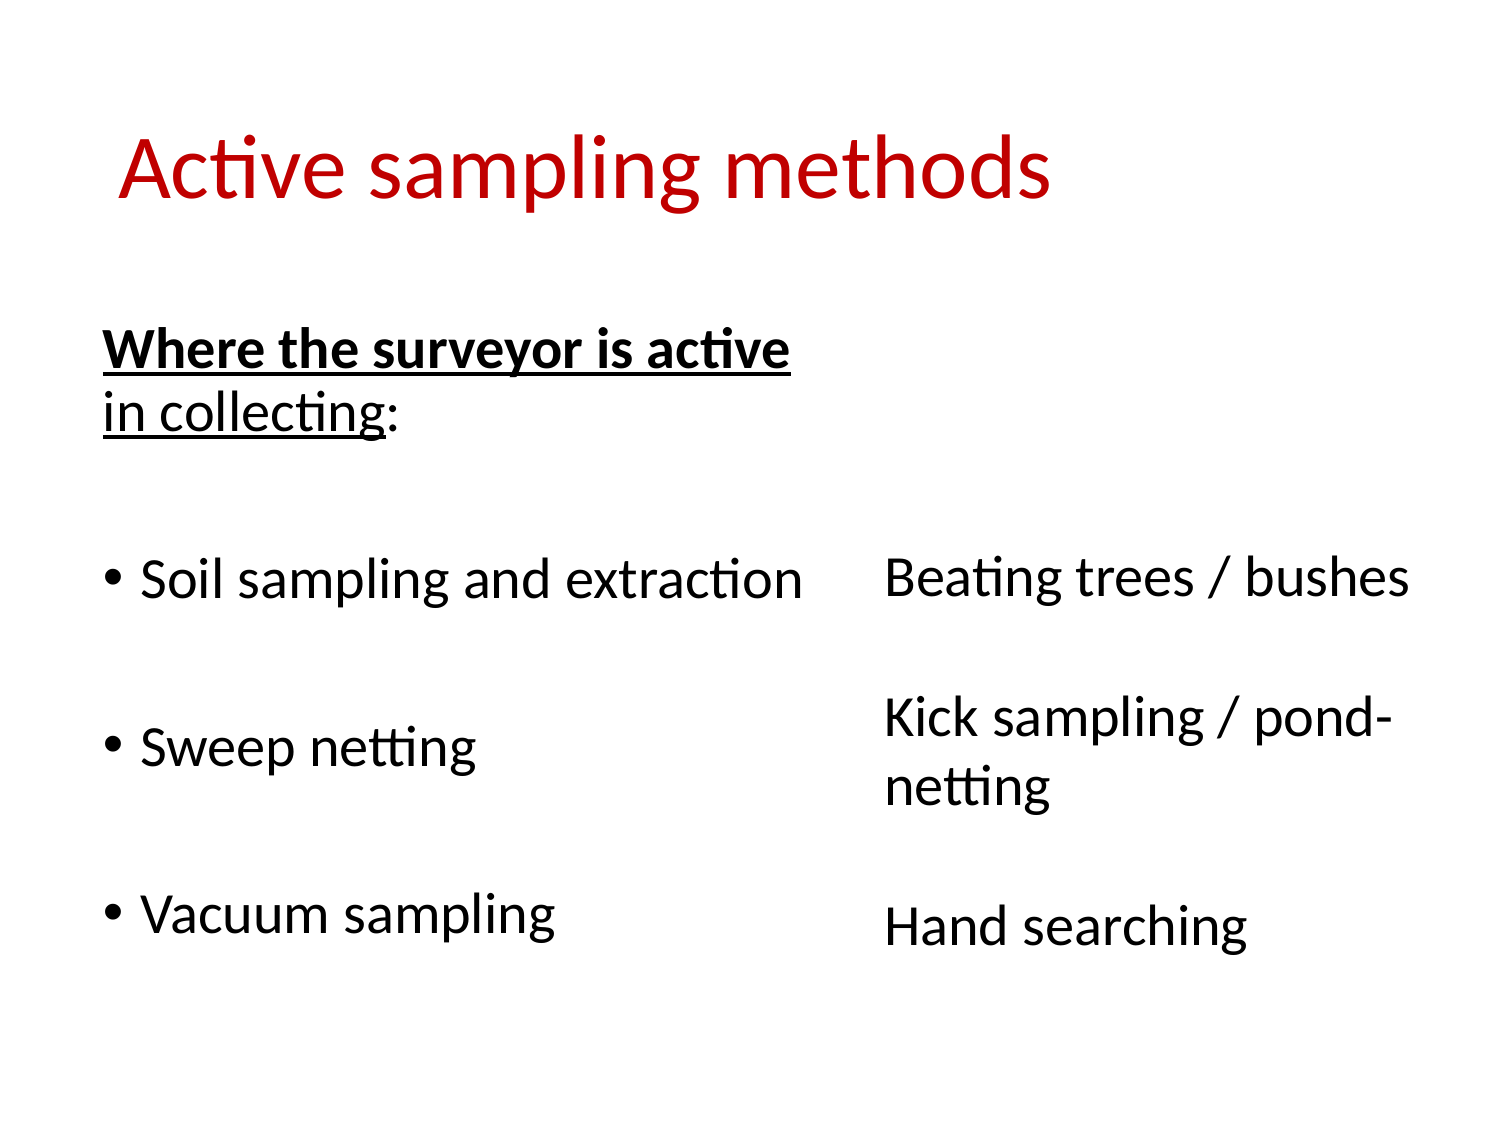

# Active sampling methods
Where the surveyor is active in collecting:

Soil sampling and extraction

Sweep netting

Vacuum sampling

Beating trees / bushes

Kick sampling / pond-netting

Hand searching